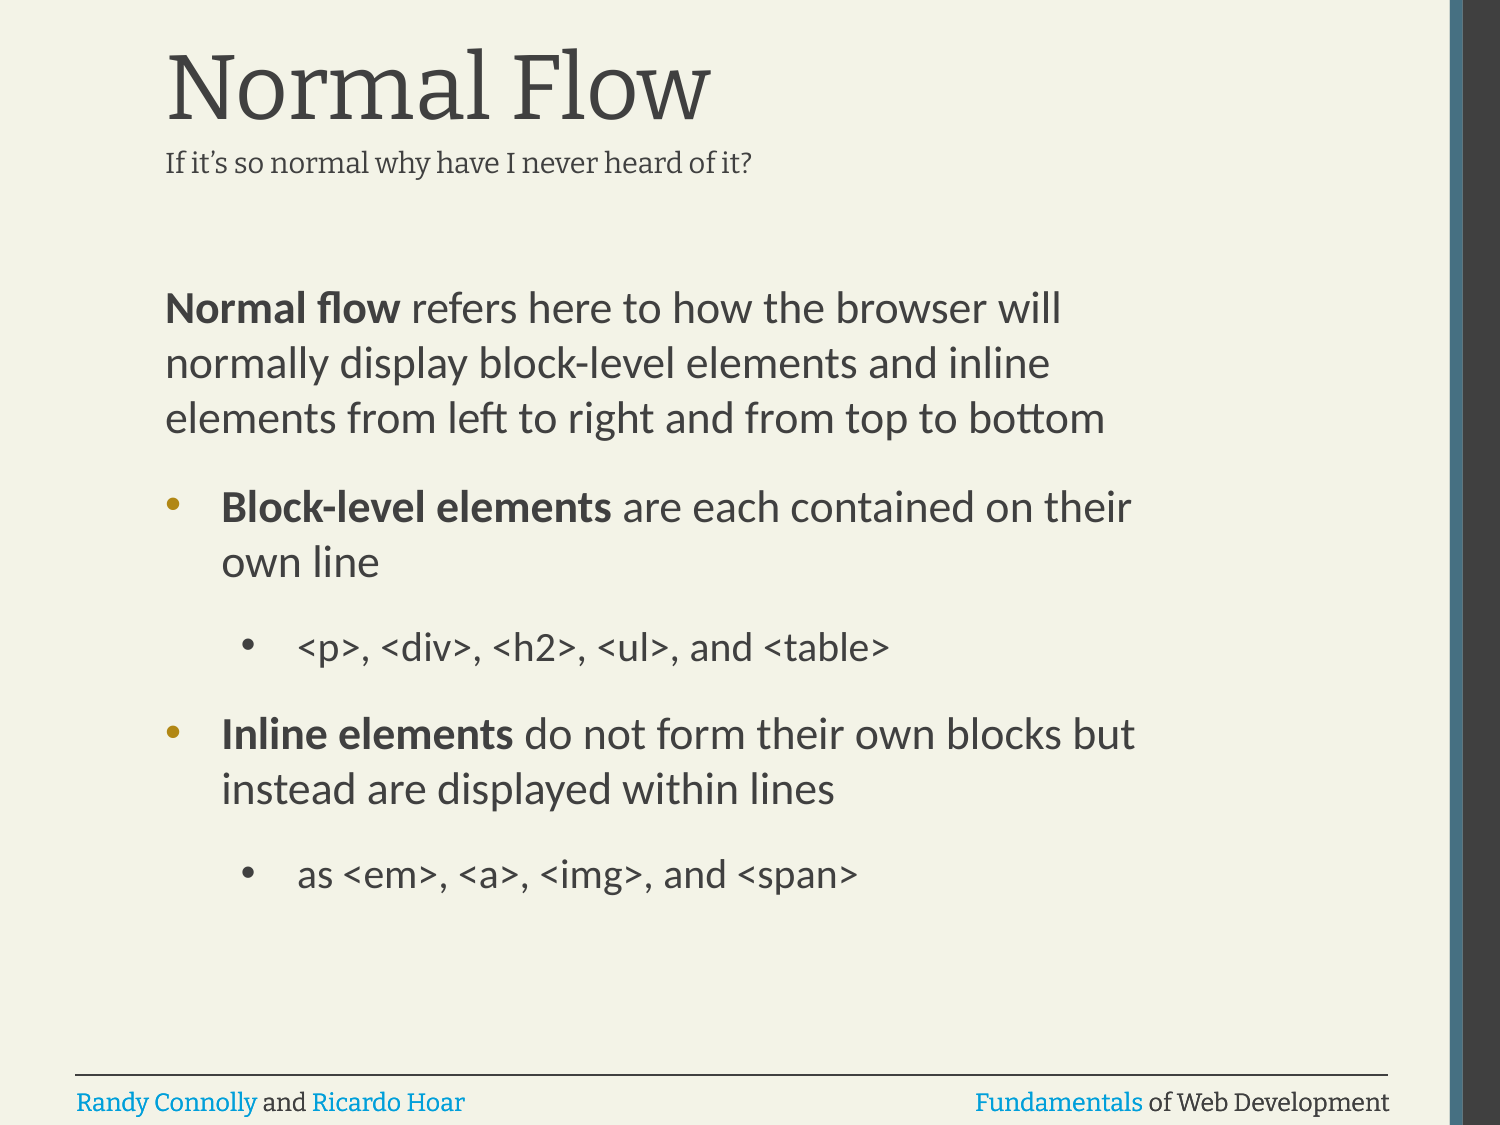

# Normal Flow
If it’s so normal why have I never heard of it?
Normal flow refers here to how the browser will normally display block-level elements and inline elements from left to right and from top to bottom
Block-level elements are each contained on their own line
<p>, <div>, <h2>, <ul>, and <table>
Inline elements do not form their own blocks but instead are displayed within lines
as <em>, <a>, <img>, and <span>